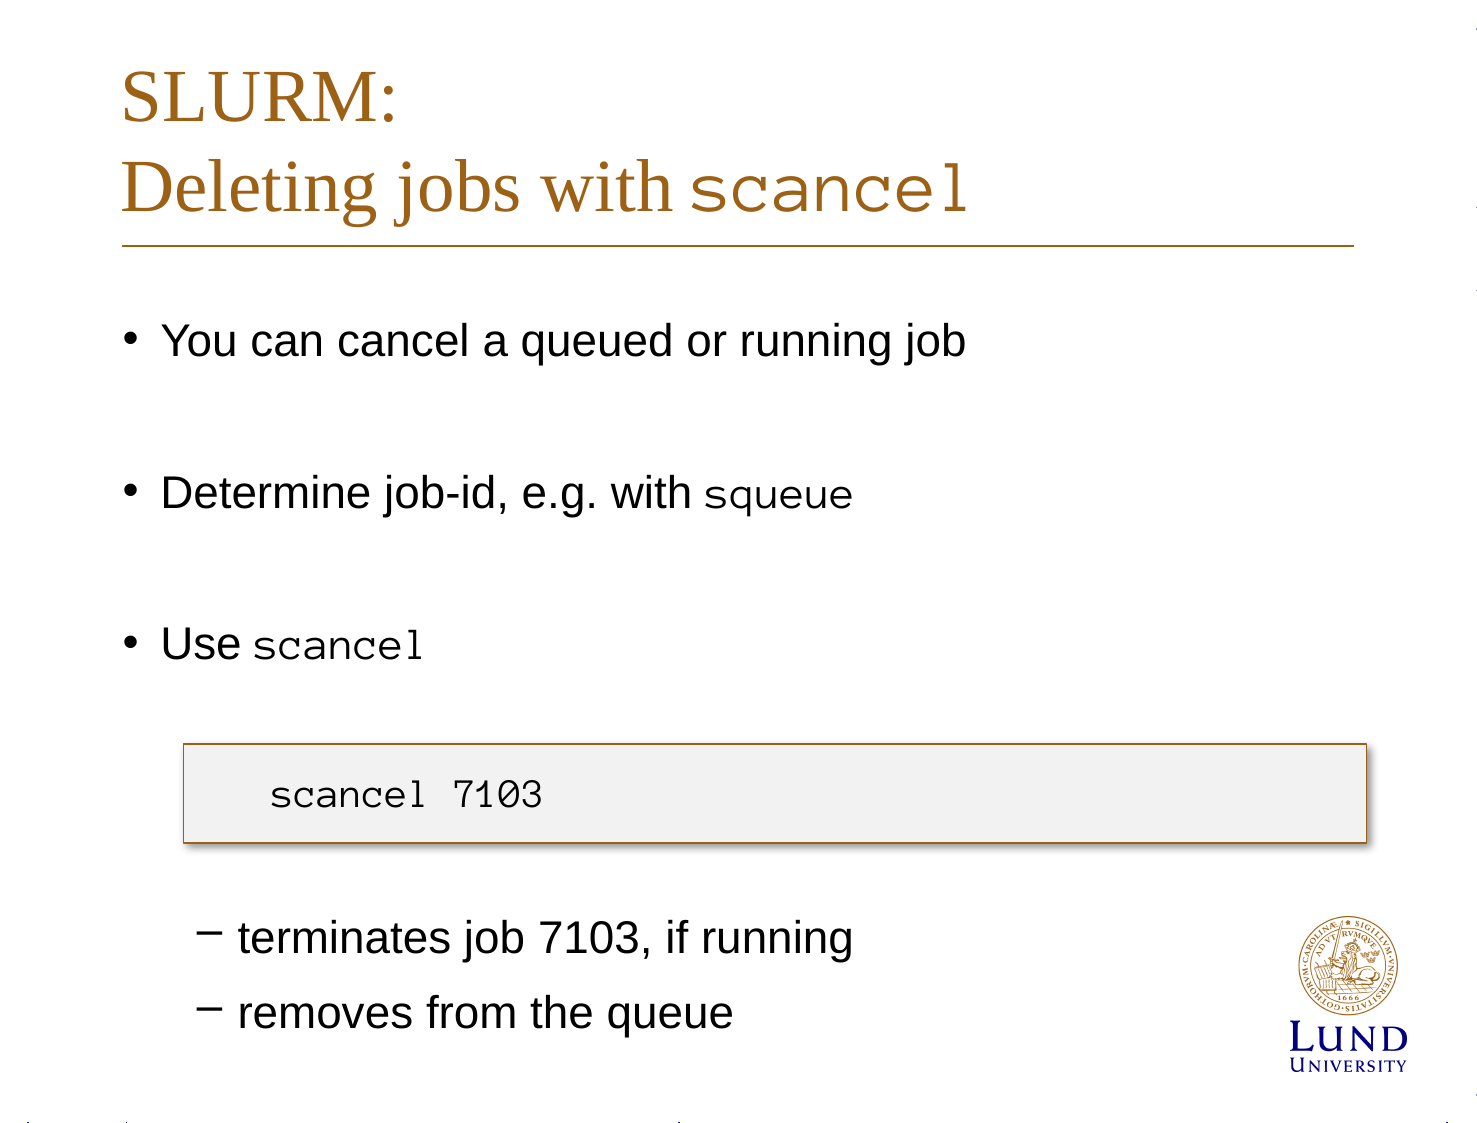

# SLURM: Deleting jobs with scancel
You can cancel a queued or running job

Determine job-id, e.g. with squeue

Use scancel

scancel 7103

terminates job 7103, if running
removes from the queue